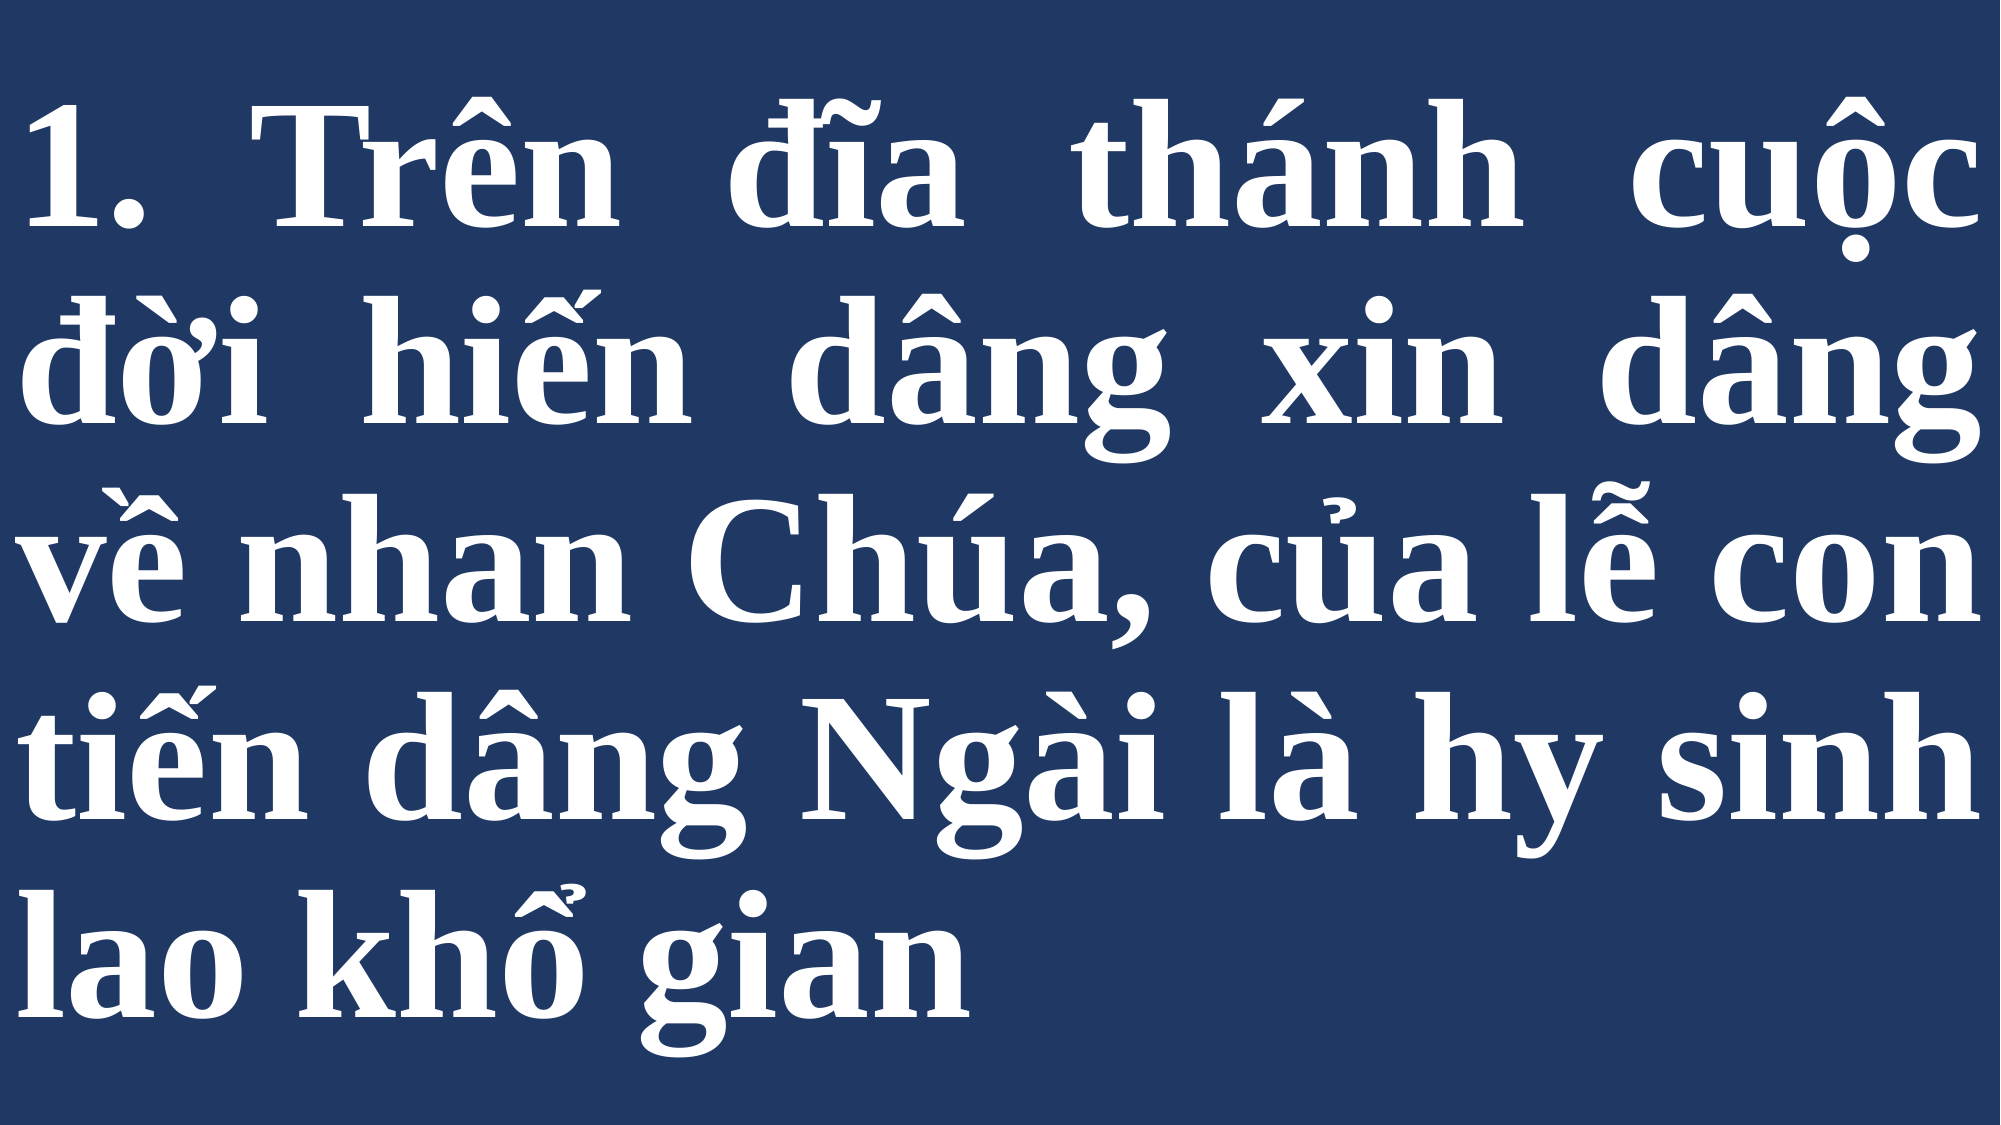

# 1. Trên đĩa thánh cuộc đời hiến dâng xin dâng về nhan Chúa, của lễ con tiến dâng Ngài là hy sinh lao khổ gian